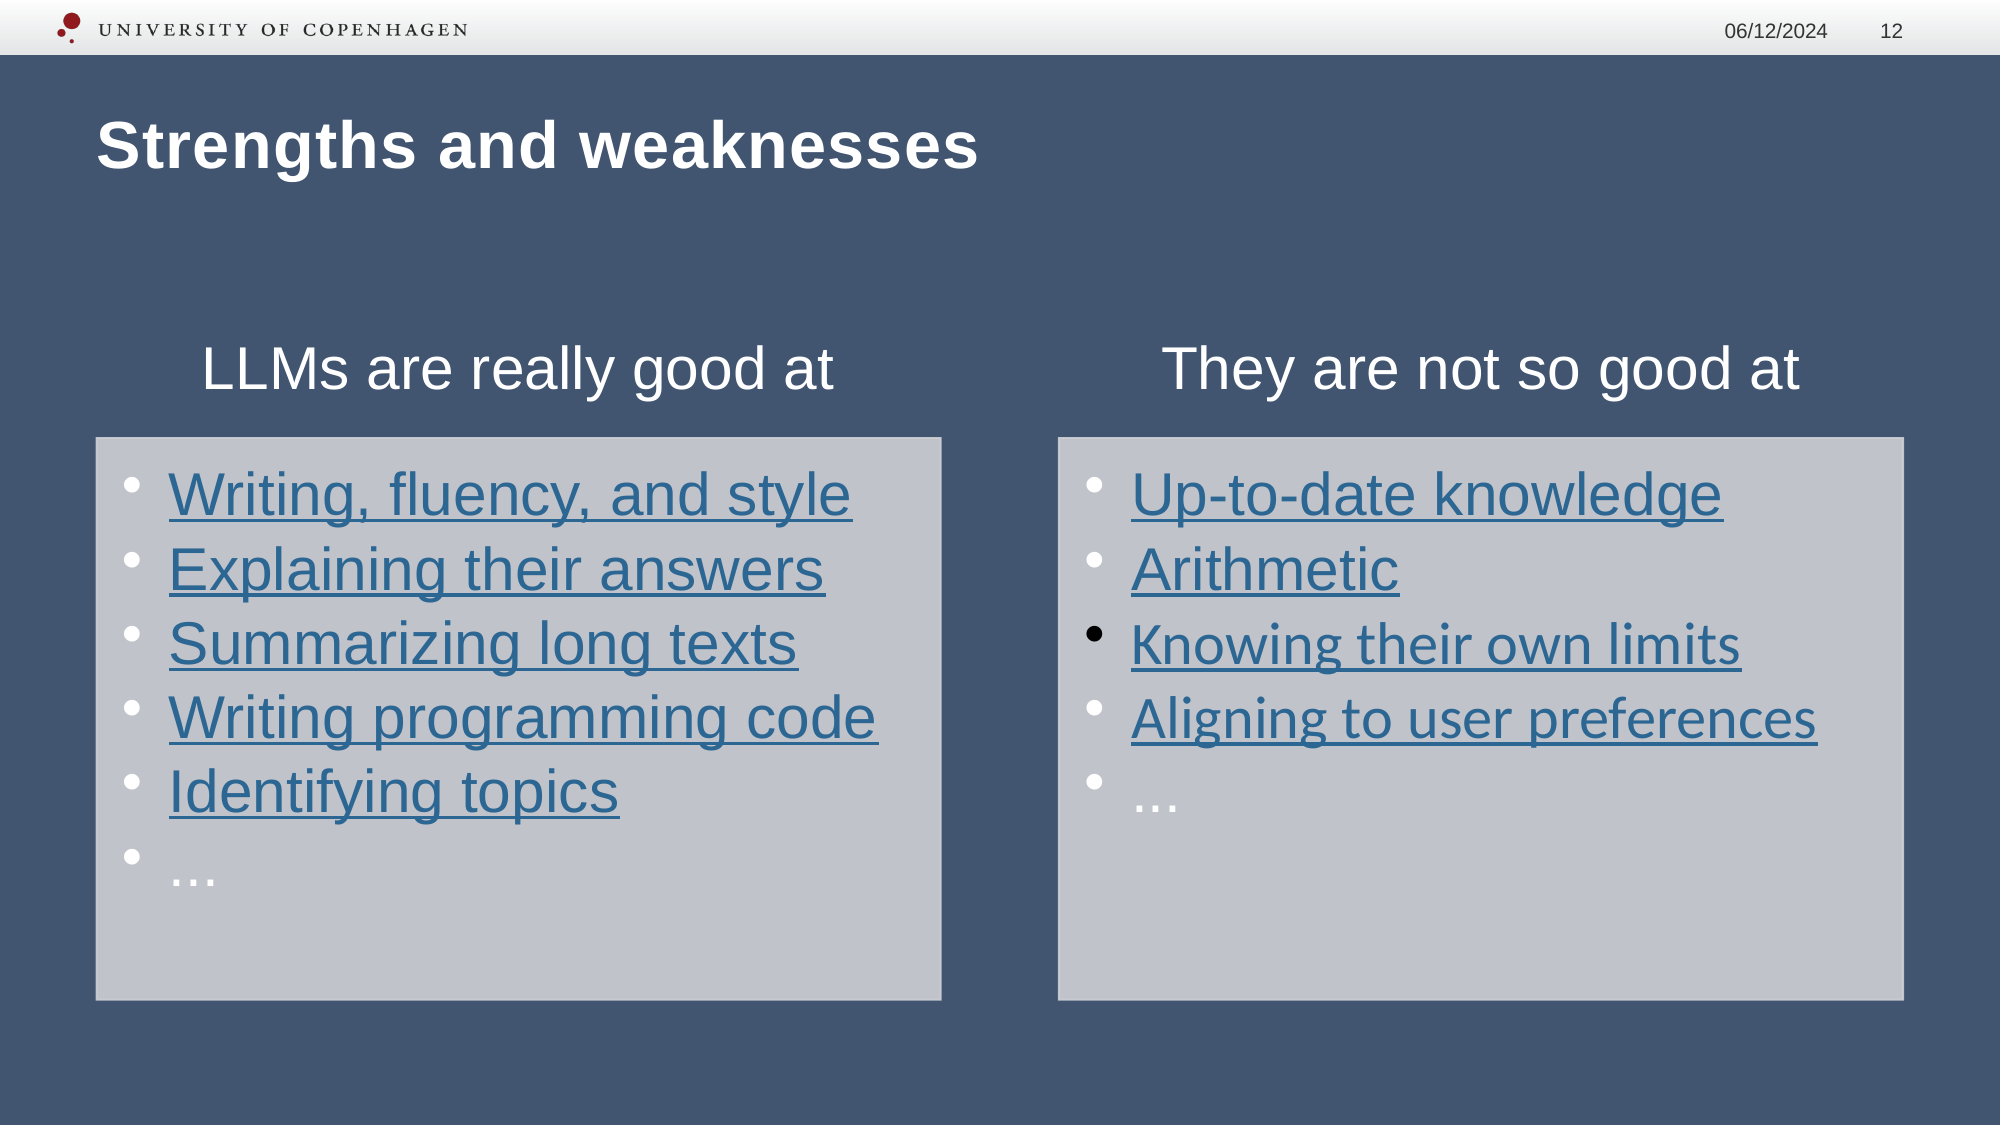

06/12/2024
12
# Strengths and weaknesses
LLMs are really good at
Writing, fluency, and style
Explaining their answers
Summarizing long texts
Writing programming code
Identifying topics
...
They are not so good at
Up-to-date knowledge
Arithmetic
Knowing their own limits
Aligning to user preferences
...